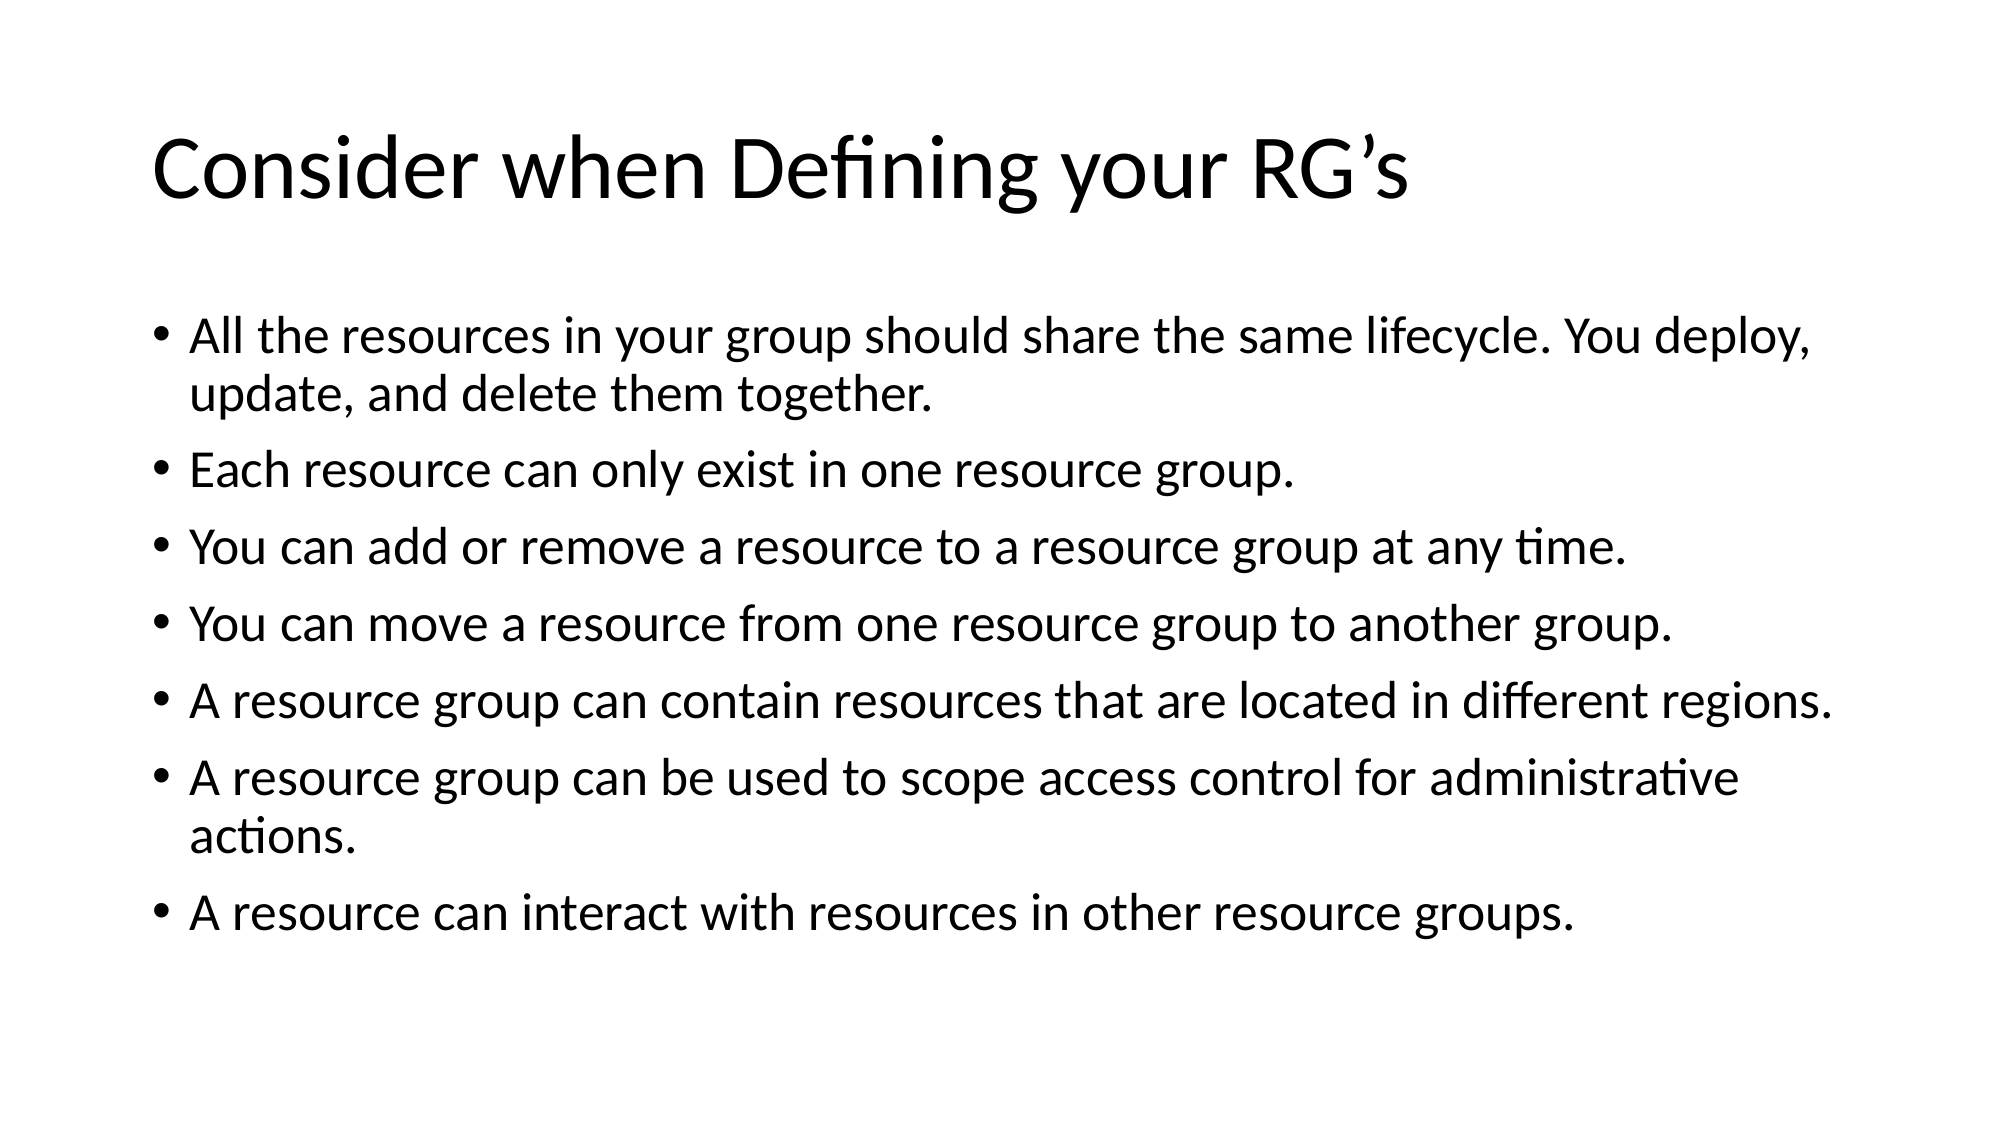

# Consider when Defining your RG’s
All the resources in your group should share the same lifecycle. You deploy, update, and delete them together.
Each resource can only exist in one resource group.
You can add or remove a resource to a resource group at any time.
You can move a resource from one resource group to another group.
A resource group can contain resources that are located in different regions.
A resource group can be used to scope access control for administrative actions.
A resource can interact with resources in other resource groups.